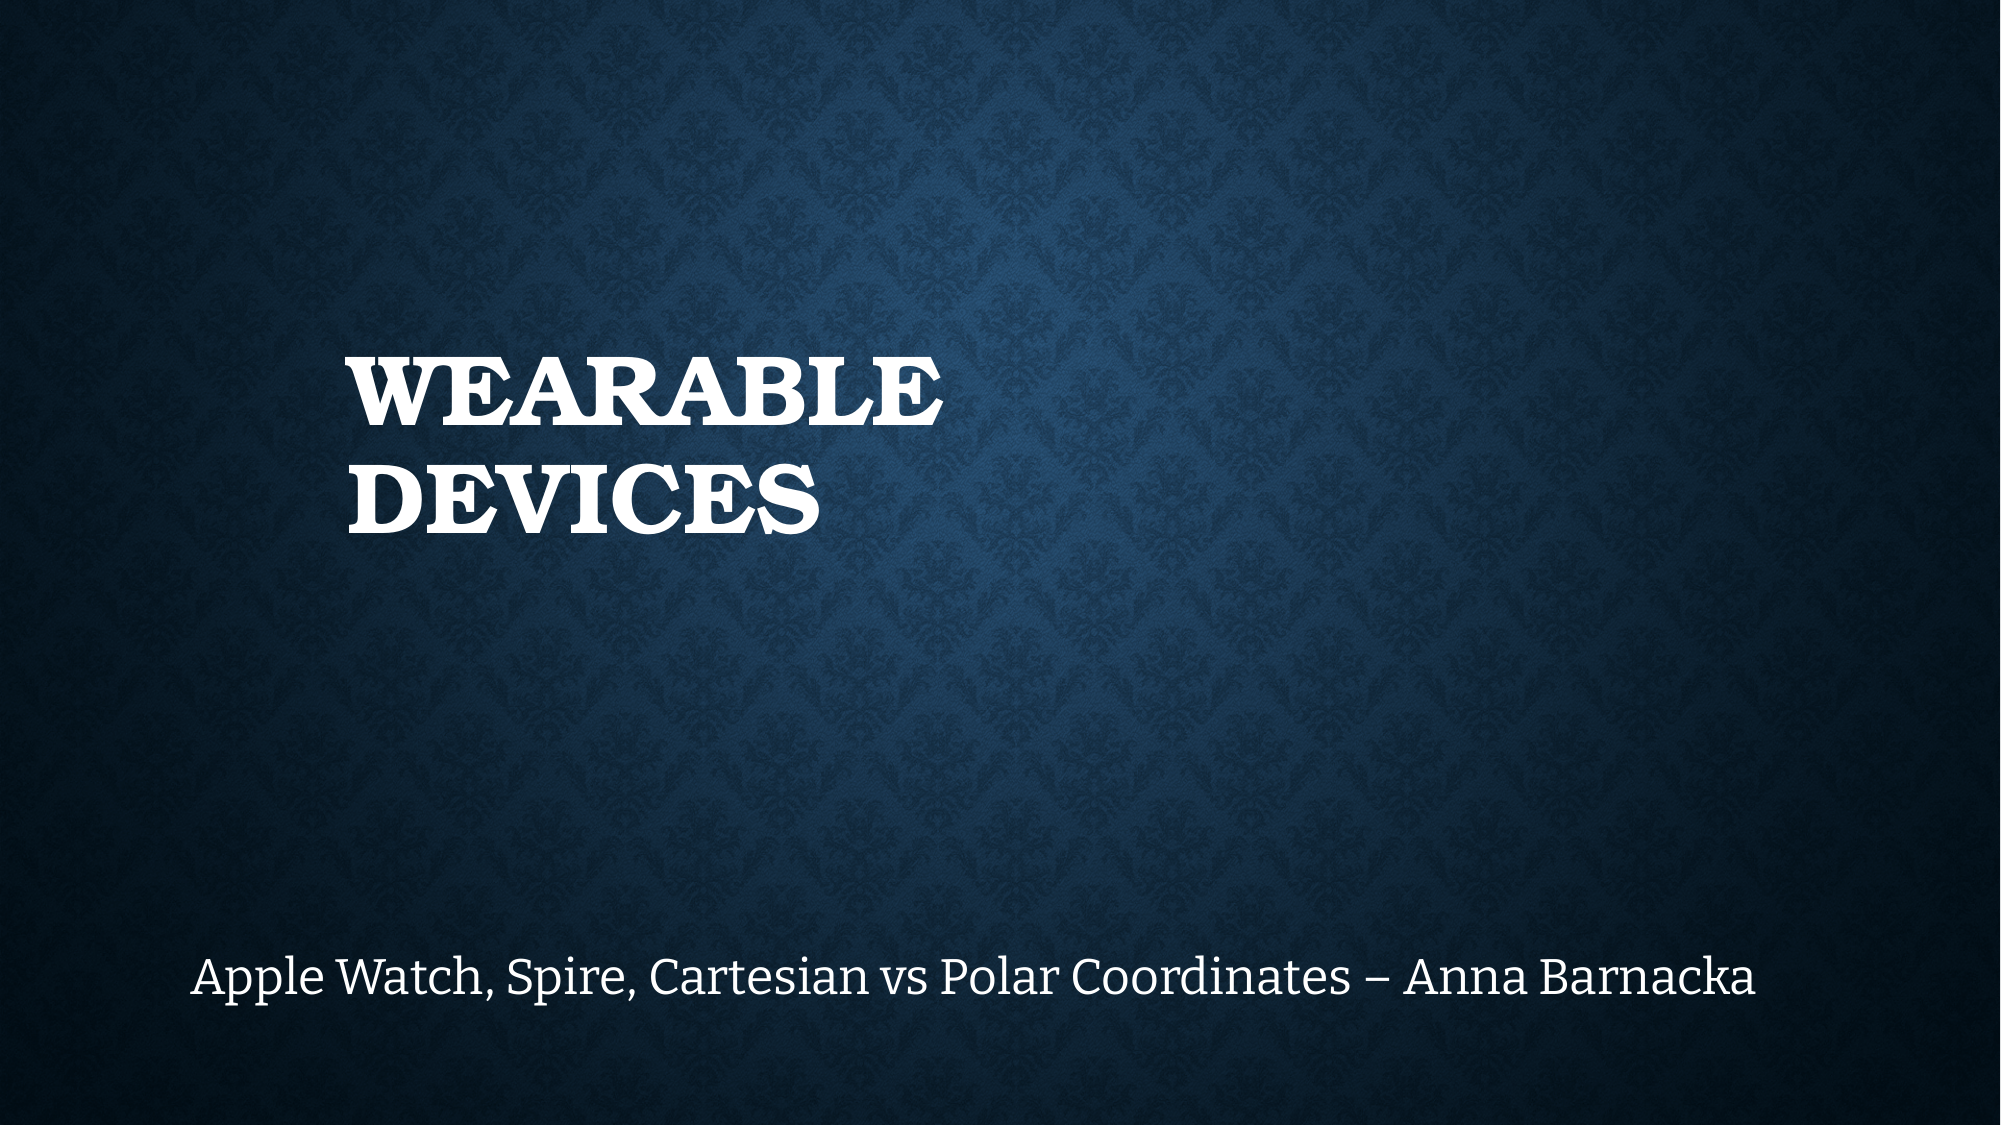

# Wearable devices
Apple Watch, Spire, Cartesian vs Polar Coordinates – Anna Barnacka